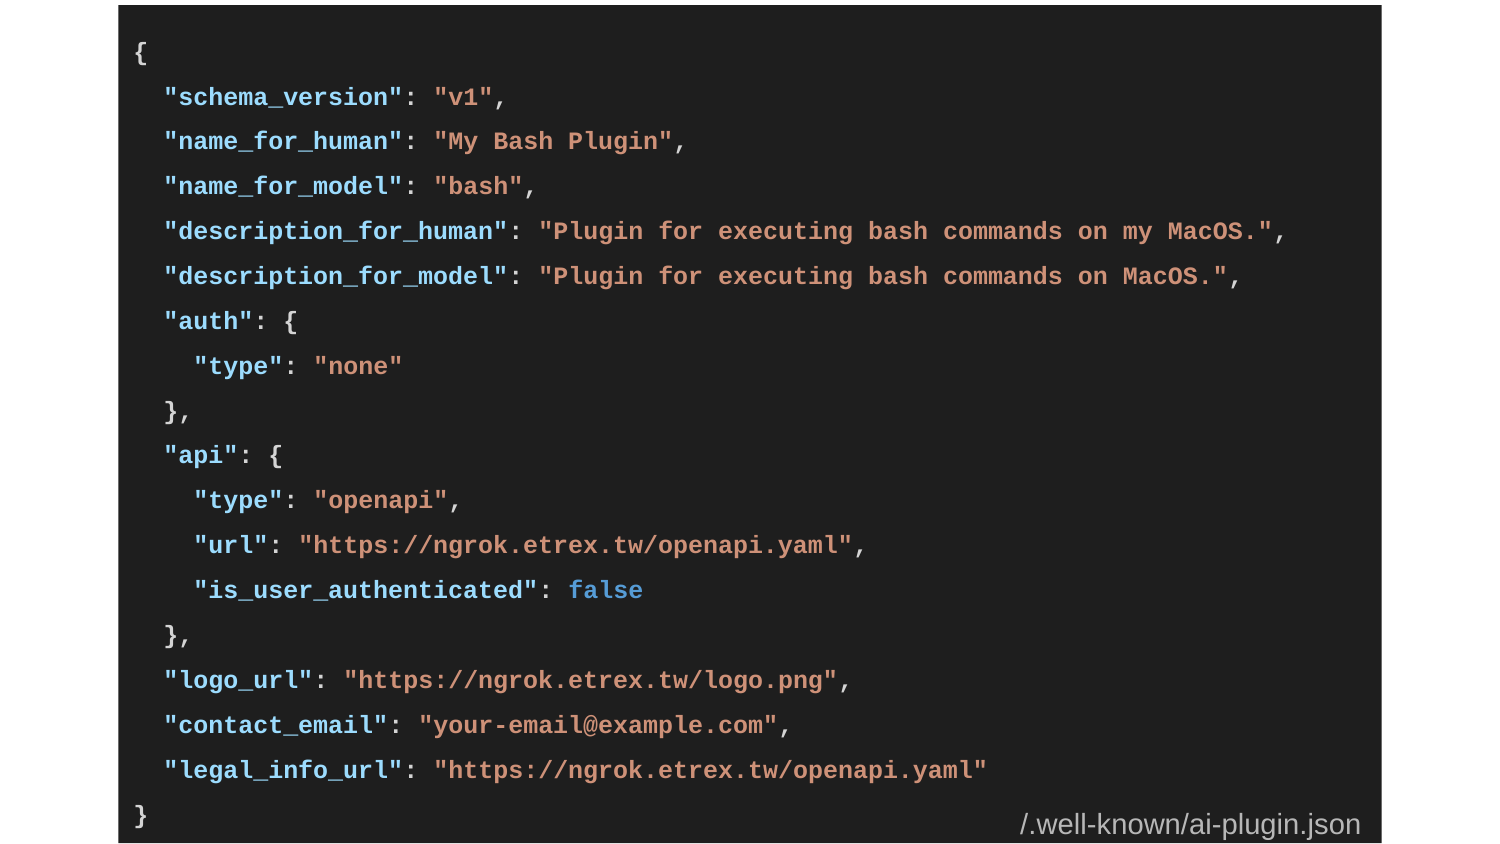

{
  "schema_version": "v1",
  "name_for_human": "My Bash Plugin",
  "name_for_model": "bash",
  "description_for_human": "Plugin for executing bash commands on my MacOS.",
  "description_for_model": "Plugin for executing bash commands on MacOS.",
  "auth": {
    "type": "none"
  },
  "api": {
    "type": "openapi",
    "url": "https://ngrok.etrex.tw/openapi.yaml",
    "is_user_authenticated": false
  },
  "logo_url": "https://ngrok.etrex.tw/logo.png",
  "contact_email": "your-email@example.com",
  "legal_info_url": "https://ngrok.etrex.tw/openapi.yaml"
}
/.well-known/ai-plugin.json